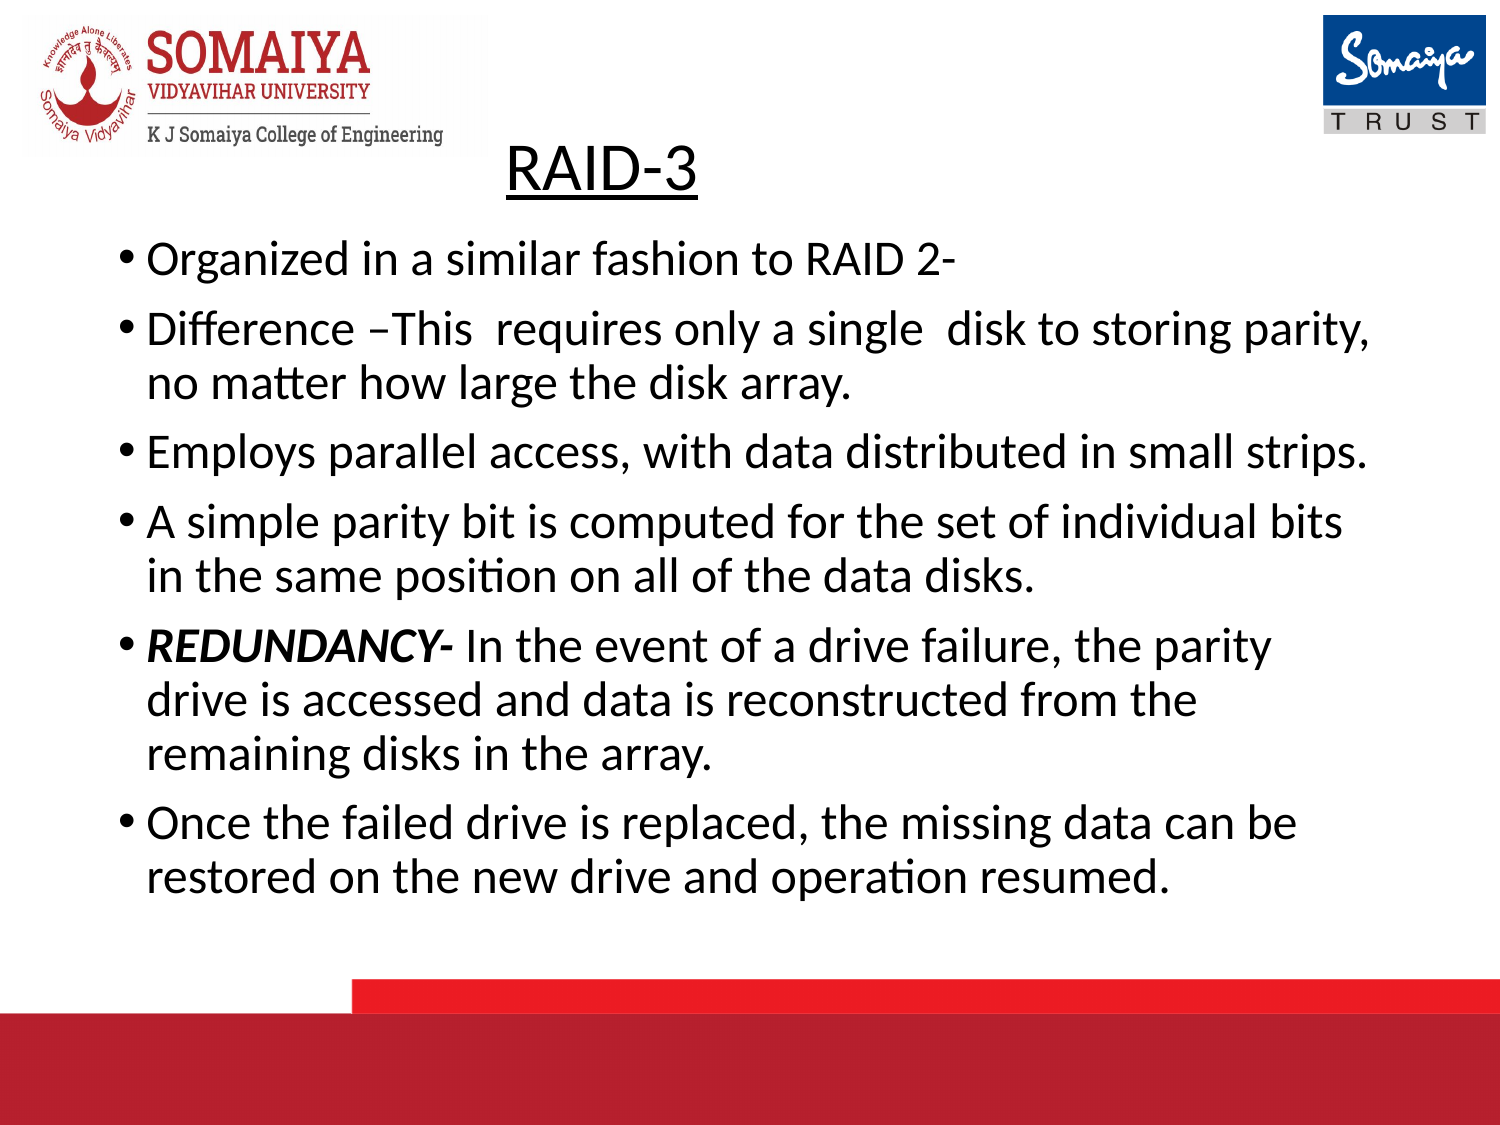

# RAID-3
Organized in a similar fashion to RAID 2-
Difference –This  requires only a single  disk to storing parity, no matter how large the disk array.
Employs parallel access, with data distributed in small strips.
A simple parity bit is computed for the set of individual bits in the same position on all of the data disks.
REDUNDANCY- In the event of a drive failure, the parity drive is accessed and data is reconstructed from the remaining disks in the array.
Once the failed drive is replaced, the missing data can be restored on the new drive and operation resumed.